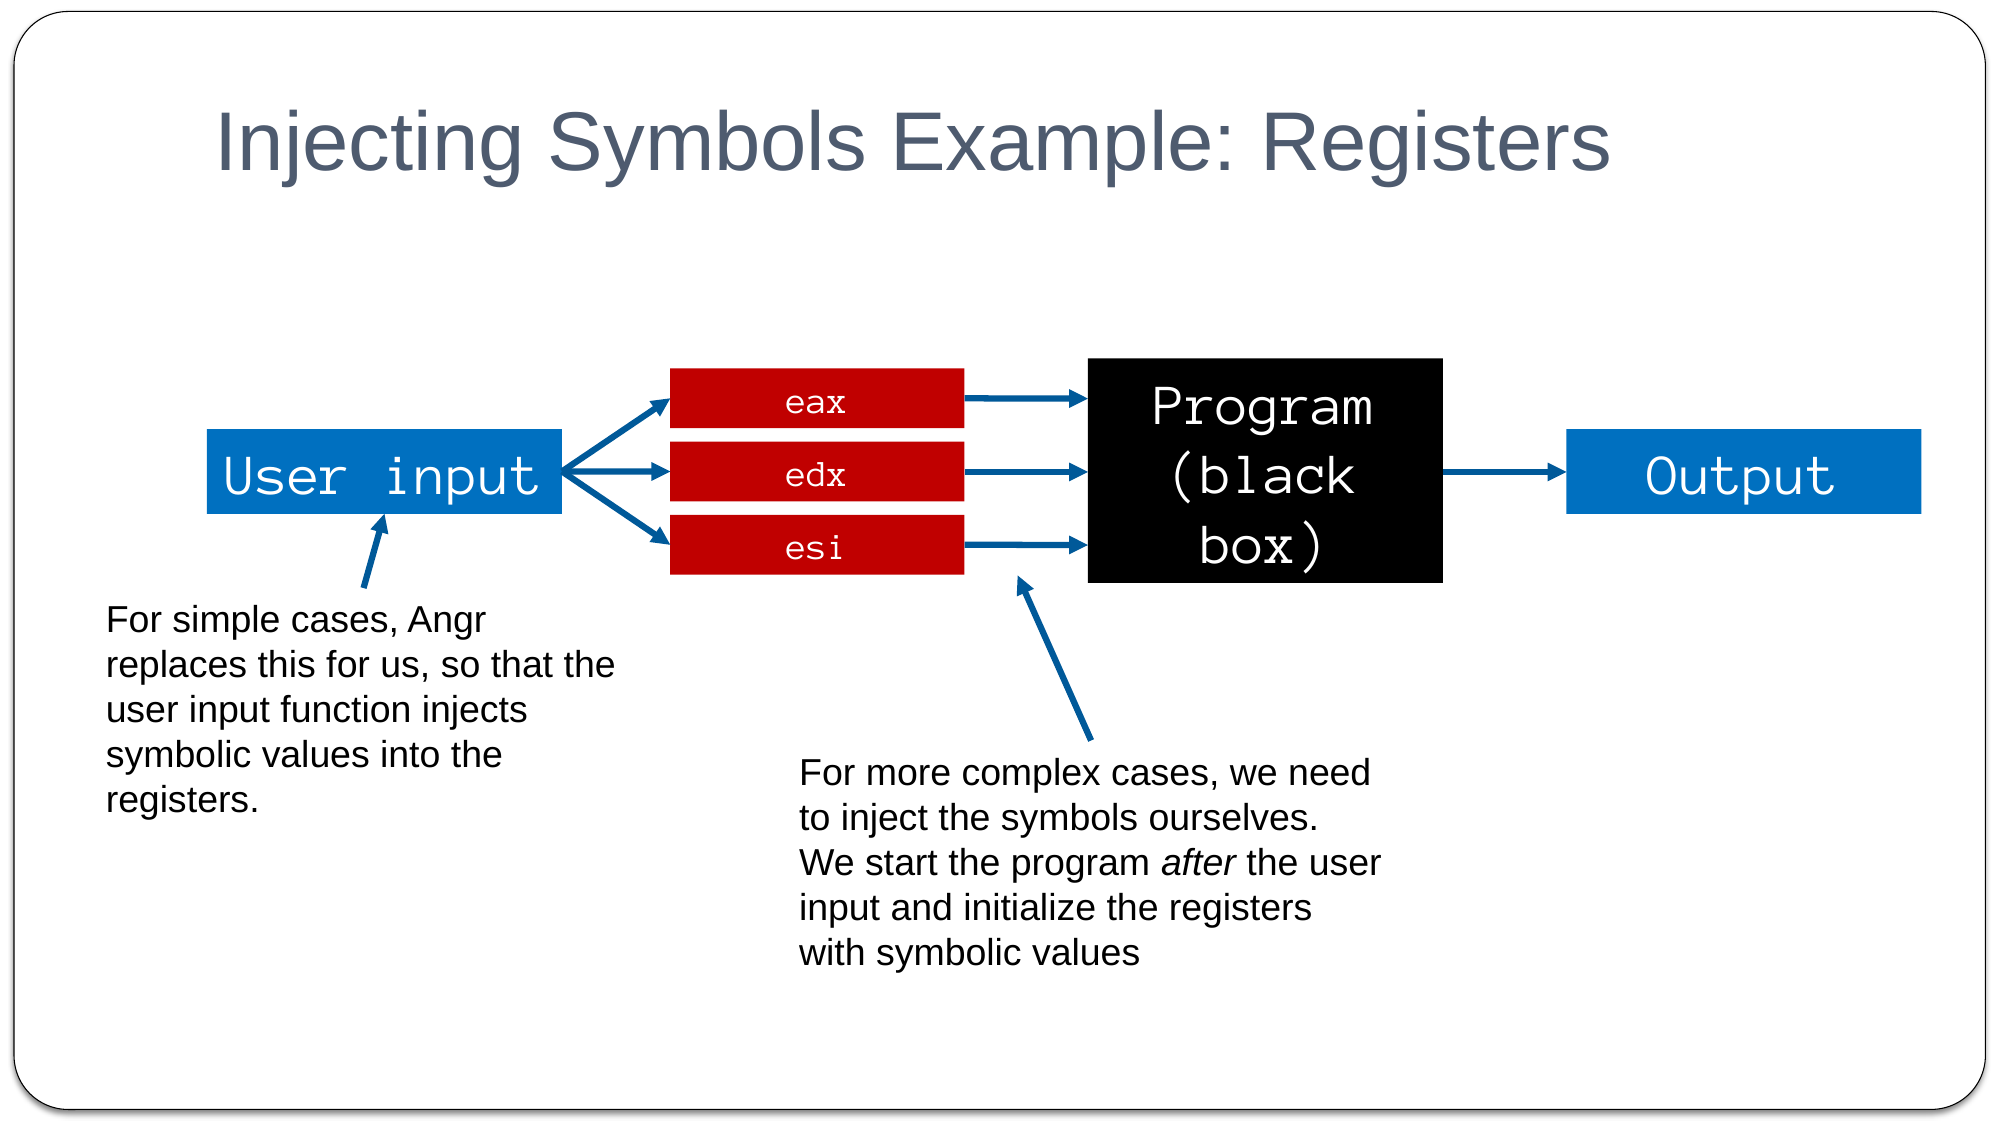

# Injecting Symbols Example: Registers
Program (black box)
eax
User input
Output
edx
esi
For simple cases, Angr replaces this for us, so that the user input function injects symbolic values into the registers.
For more complex cases, we need to inject the symbols ourselves. We start the program after the user input and initialize the registers with symbolic values